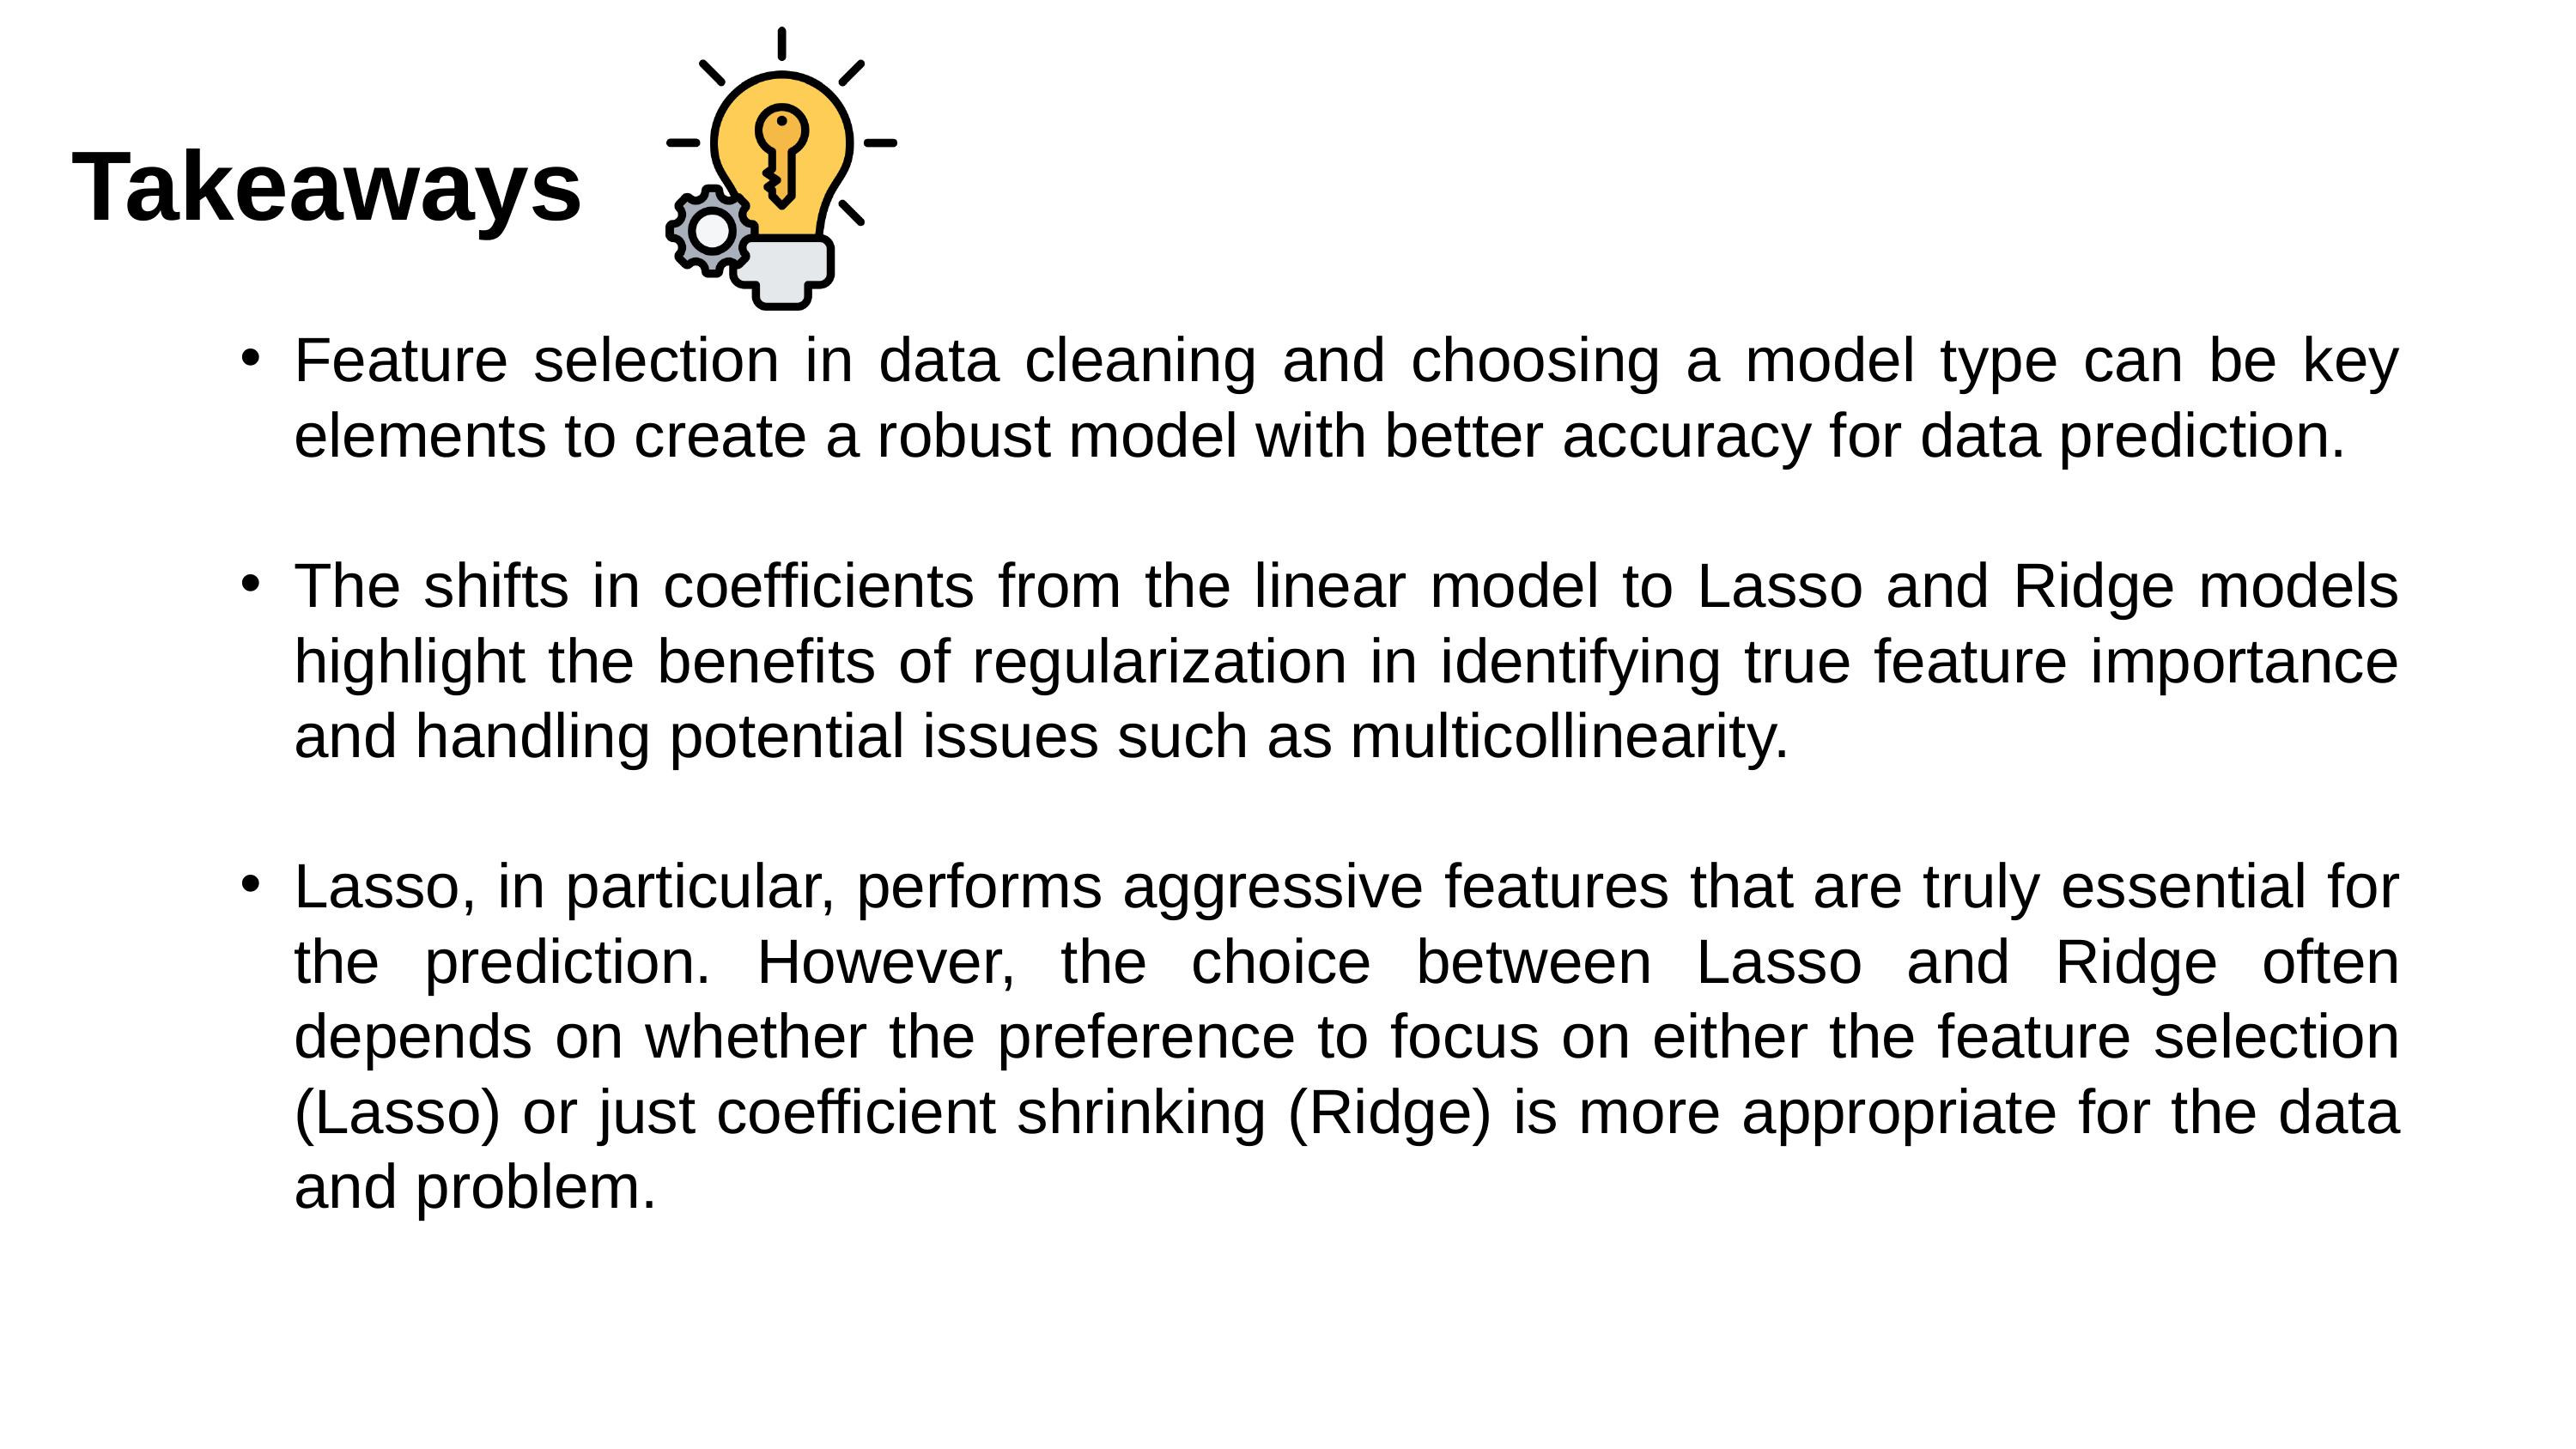

Takeaways
Feature selection in data cleaning and choosing a model type can be key elements to create a robust model with better accuracy for data prediction.

The shifts in coefficients from the linear model to Lasso and Ridge models highlight the benefits of regularization in identifying true feature importance and handling potential issues such as multicollinearity.

Lasso, in particular, performs aggressive features that are truly essential for the prediction. However, the choice between Lasso and Ridge often depends on whether the preference to focus on either the feature selection (Lasso) or just coefficient shrinking (Ridge) is more appropriate for the data and problem.